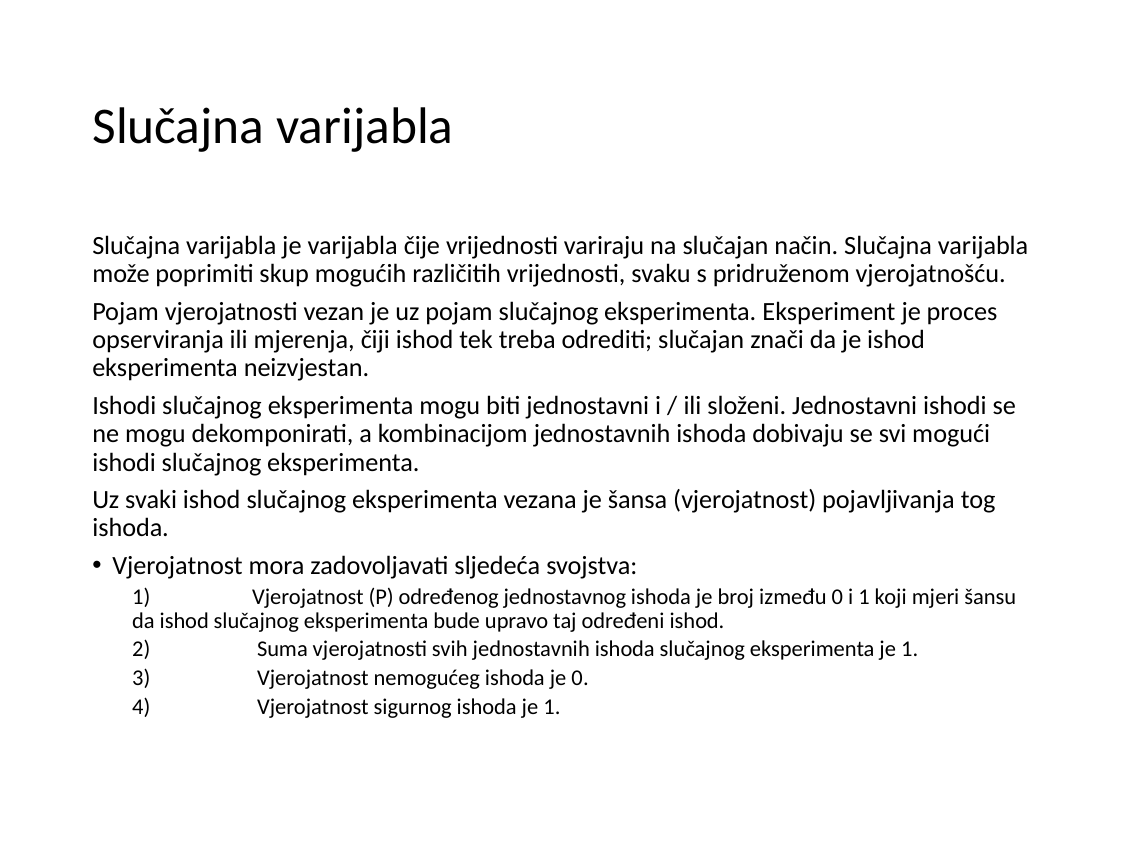

# Slučajna varijabla
Slučajna varijabla je varijabla čije vrijednosti variraju na slučajan način. Slučajna varijabla može poprimiti skup mogućih različitih vrijednosti, svaku s pridruženom vjerojatnošću.
Pojam vjerojatnosti vezan je uz pojam slučajnog eksperimenta. Eksperiment je proces opserviranja ili mjerenja, čiji ishod tek treba odrediti; slučajan znači da je ishod eksperimenta neizvjestan.
Ishodi slučajnog eksperimenta mogu biti jednostavni i / ili složeni. Jednostavni ishodi se ne mogu dekomponirati, a kombinacijom jednostavnih ishoda dobivaju se svi mogući ishodi slučajnog eksperimenta.
Uz svaki ishod slučajnog eksperimenta vezana je šansa (vjerojatnost) pojavljivanja tog ishoda.
Vjerojatnost mora zadovoljavati sljedeća svojstva:
1)	Vjerojatnost (P) određenog jednostavnog ishoda je broj između 0 i 1 koji mjeri šansu da ishod slučajnog eksperimenta bude upravo taj određeni ishod.
2)	 Suma vjerojatnosti svih jednostavnih ishoda slučajnog eksperimenta je 1.
3)	 Vjerojatnost nemogućeg ishoda je 0.
4)	 Vjerojatnost sigurnog ishoda je 1.